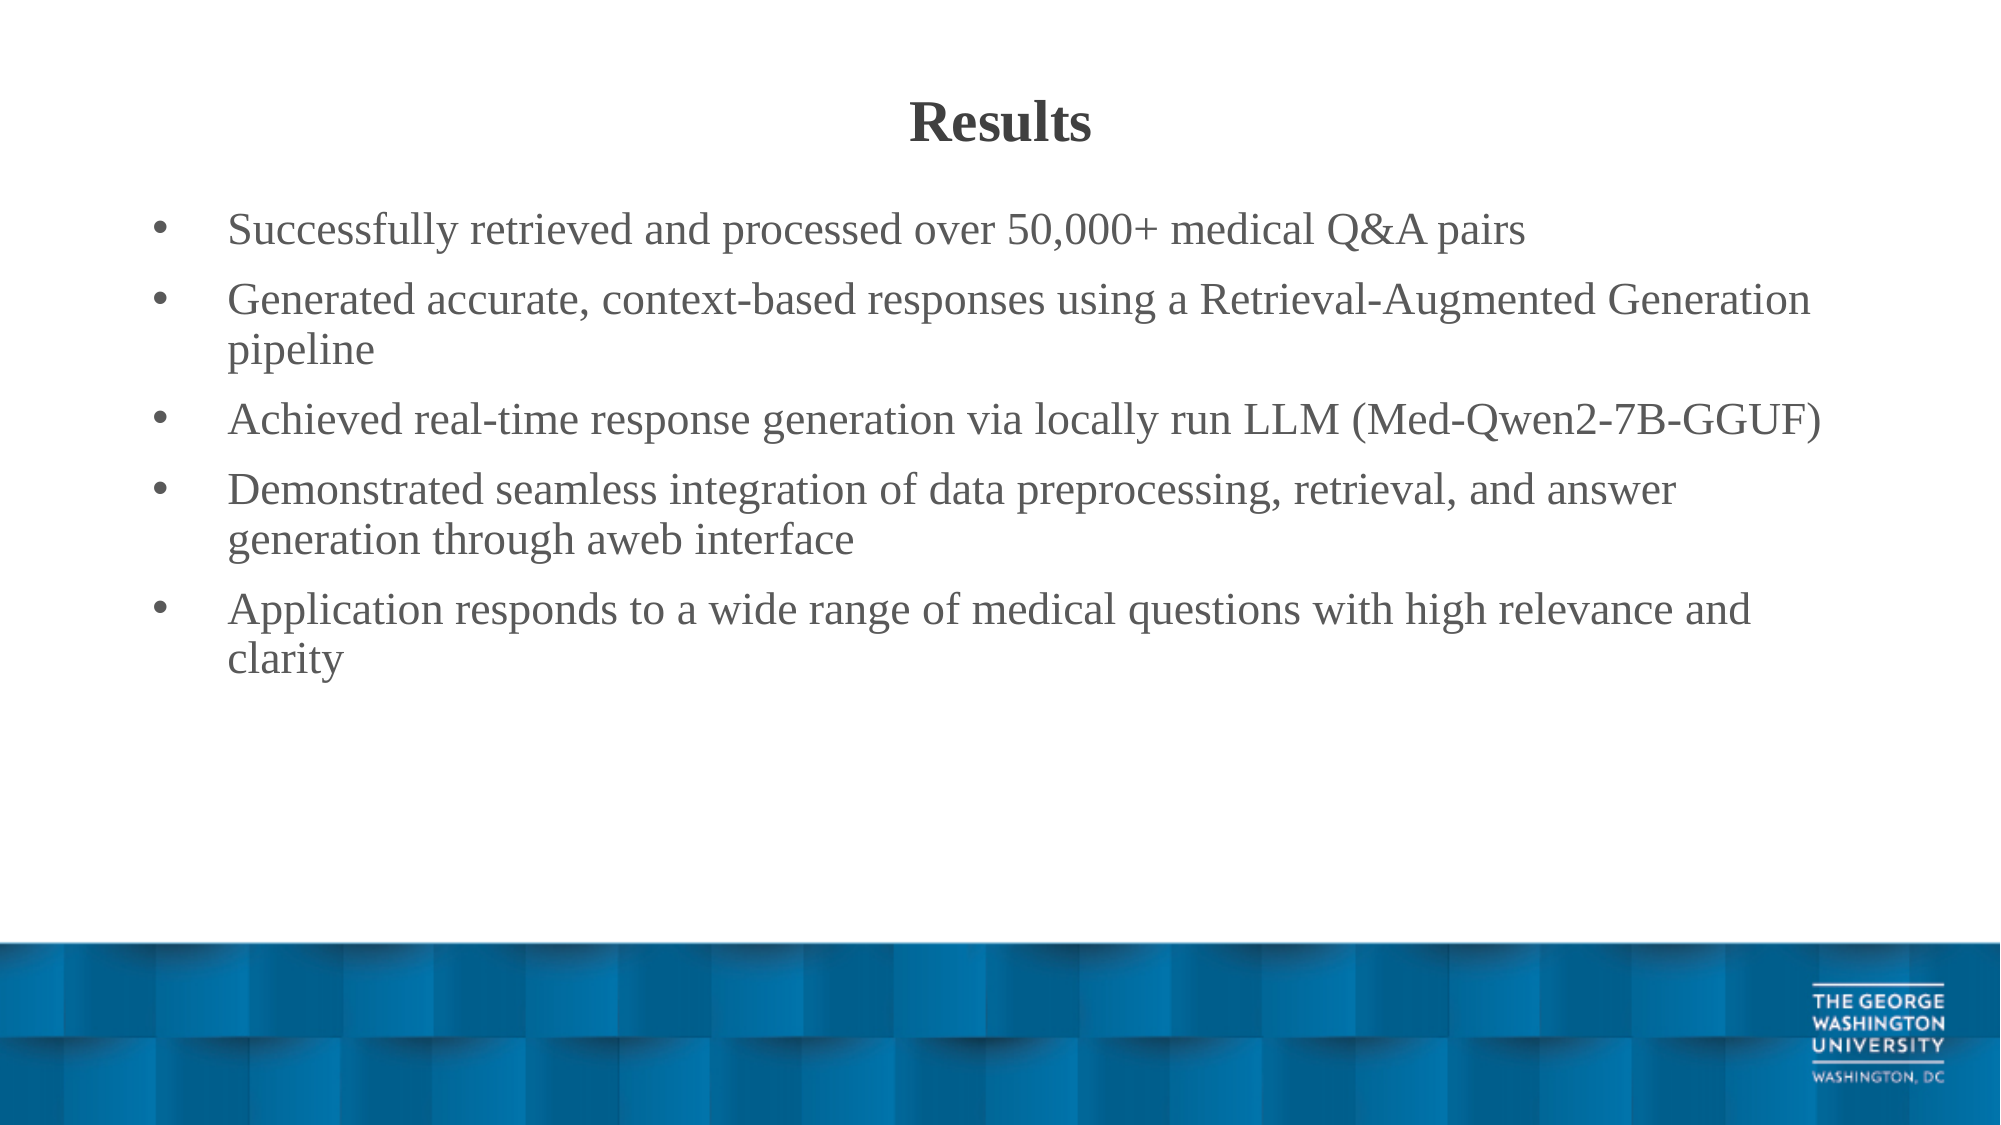

# Results
Successfully retrieved and processed over 50,000+ medical Q&A pairs
Generated accurate, context-based responses using a Retrieval-Augmented Generation pipeline
Achieved real-time response generation via locally run LLM (Med-Qwen2-7B-GGUF)
Demonstrated seamless integration of data preprocessing, retrieval, and answer generation through aweb interface
Application responds to a wide range of medical questions with high relevance and clarity